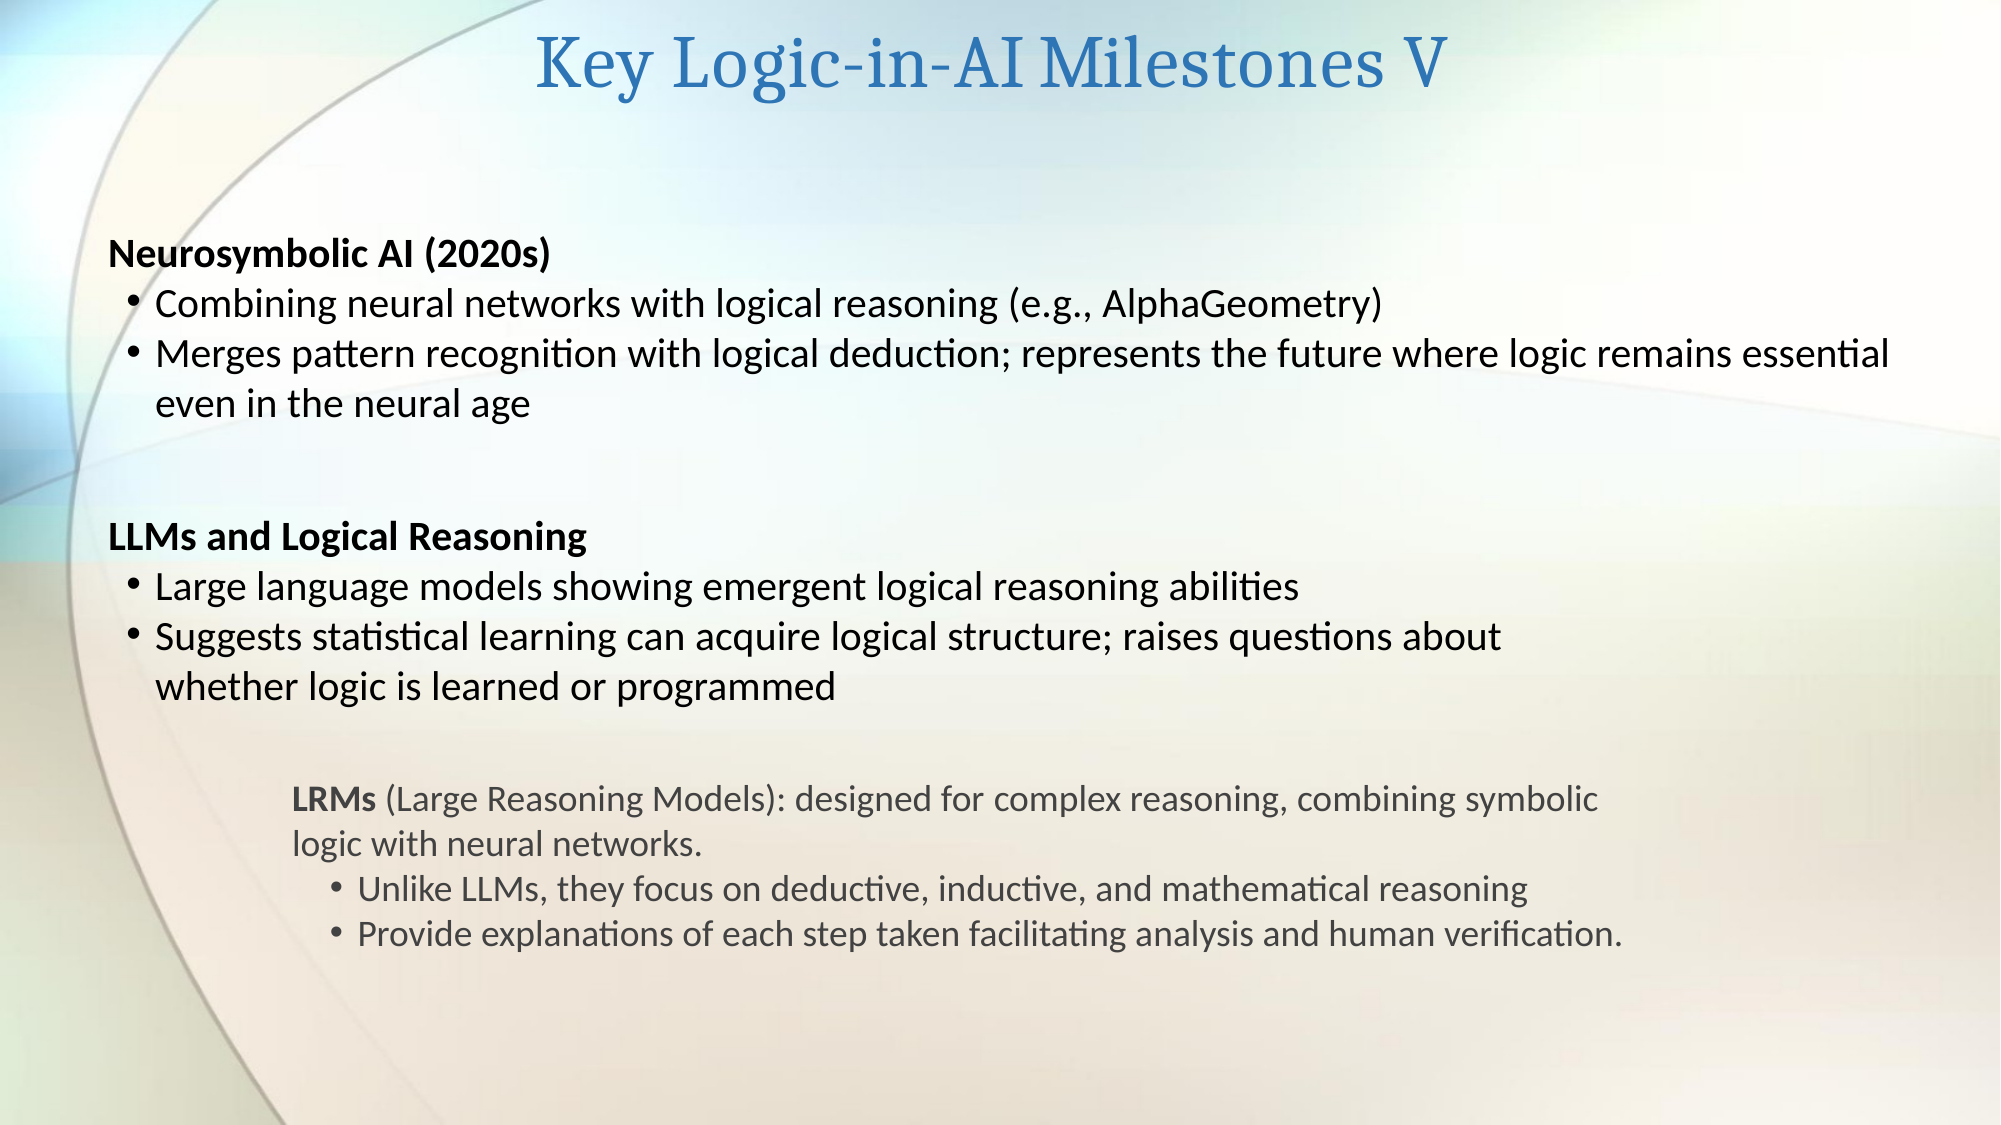

Key Logic-in-AI Milestones V
Neurosymbolic AI (2020s)
Combining neural networks with logical reasoning (e.g., AlphaGeometry)
Merges pattern recognition with logical deduction; represents the future where logic remains essential even in the neural age
LLMs and Logical Reasoning
Large language models showing emergent logical reasoning abilities
Suggests statistical learning can acquire logical structure; raises questions about whether logic is learned or programmed
LRMs (Large Reasoning Models): designed for complex reasoning, combining symbolic logic with neural networks.
Unlike LLMs, they focus on deductive, inductive, and mathematical reasoning
Provide explanations of each step taken facilitating analysis and human verification.